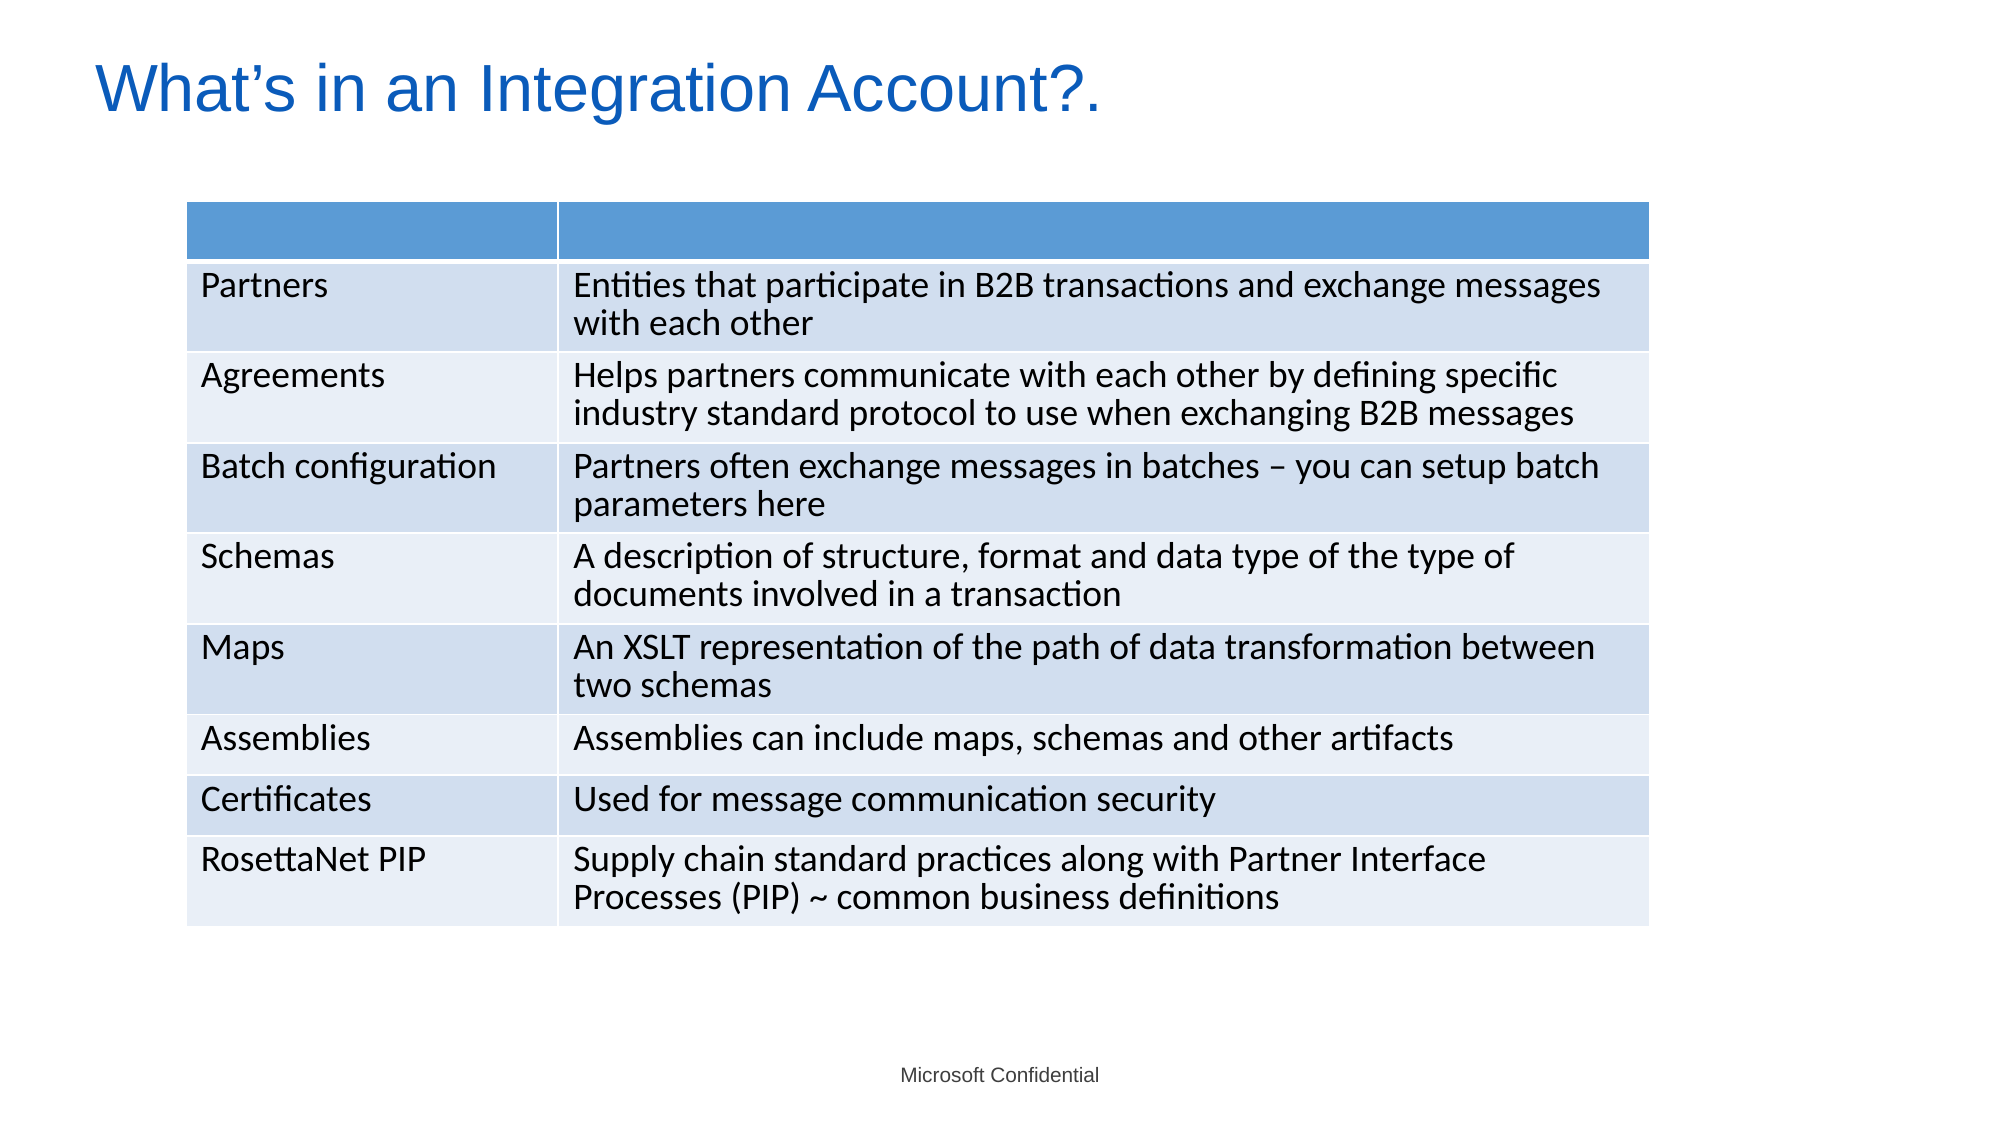

# What’s in an Integration Account?.
|  |  |
| --- | --- |
| Partners | Entities that participate in B2B transactions and exchange messages with each other |
| Agreements | Helps partners communicate with each other by defining specific industry standard protocol to use when exchanging B2B messages |
| Batch configuration | Partners often exchange messages in batches – you can setup batch parameters here |
| Schemas | A description of structure, format and data type of the type of documents involved in a transaction |
| Maps | An XSLT representation of the path of data transformation between two schemas |
| Assemblies | Assemblies can include maps, schemas and other artifacts |
| Certificates | Used for message communication security |
| RosettaNet PIP | Supply chain standard practices along with Partner Interface Processes (PIP) ~ common business definitions |